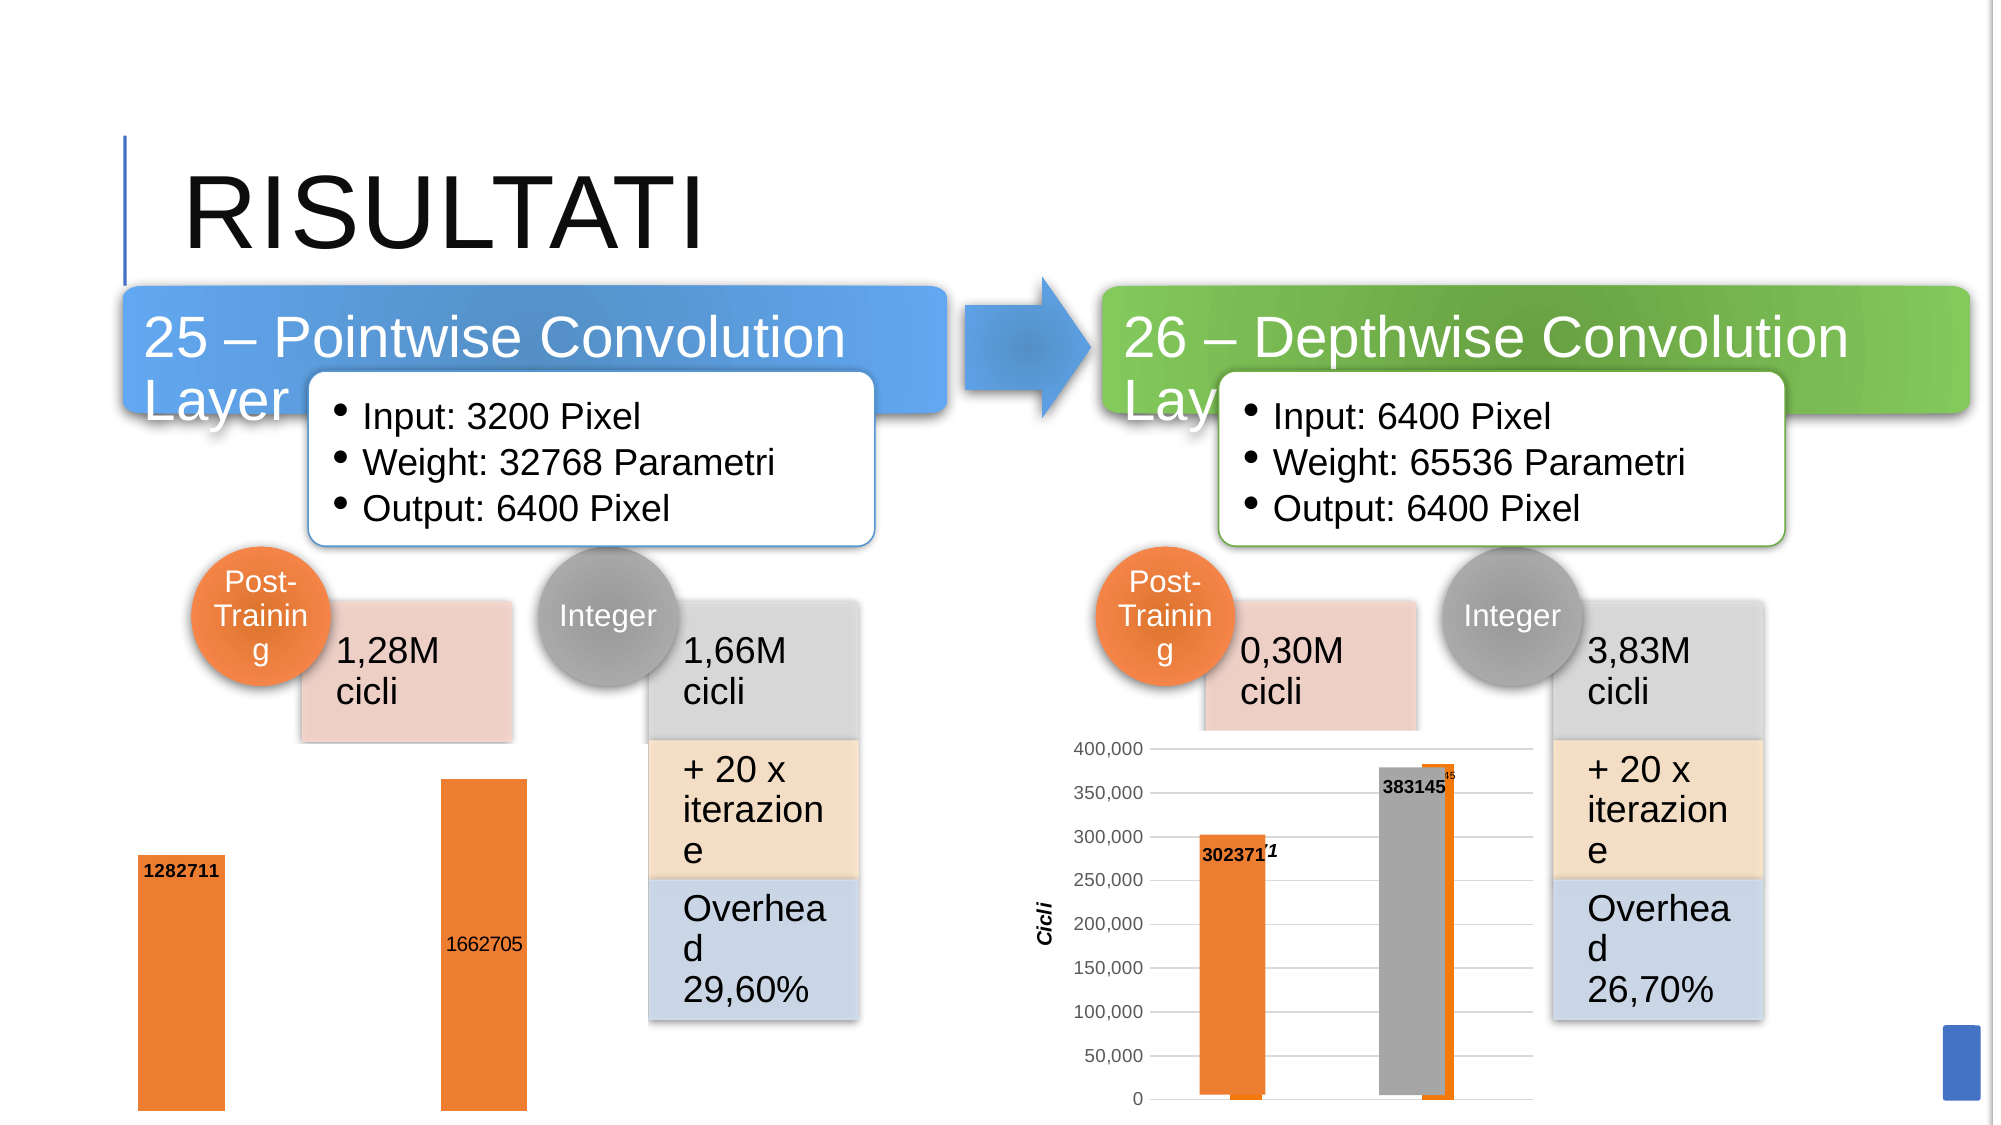

Risultati

25 – Pointwise Convolution Layer
26 – Depthwise Convolution Layer
Input: 3200 Pixel
Weight: 32768 Parametri
Output: 6400 Pixel
Input: 6400 Pixel
Weight: 65536 Parametri
Output: 6400 Pixel
1,28M cicli
Post-Training
1,66M cicli
+ 20 x iterazione
Overhead 29,60%
Integer
0,30M cicli
Post-Training
3,83M cicli
+ 20 x iterazione
Overhead 26,70%
Integer

### Chart

| Category | Cicli |
|---|---|

### Chart

| Category | Cicli |
|---|---|
383145

302371